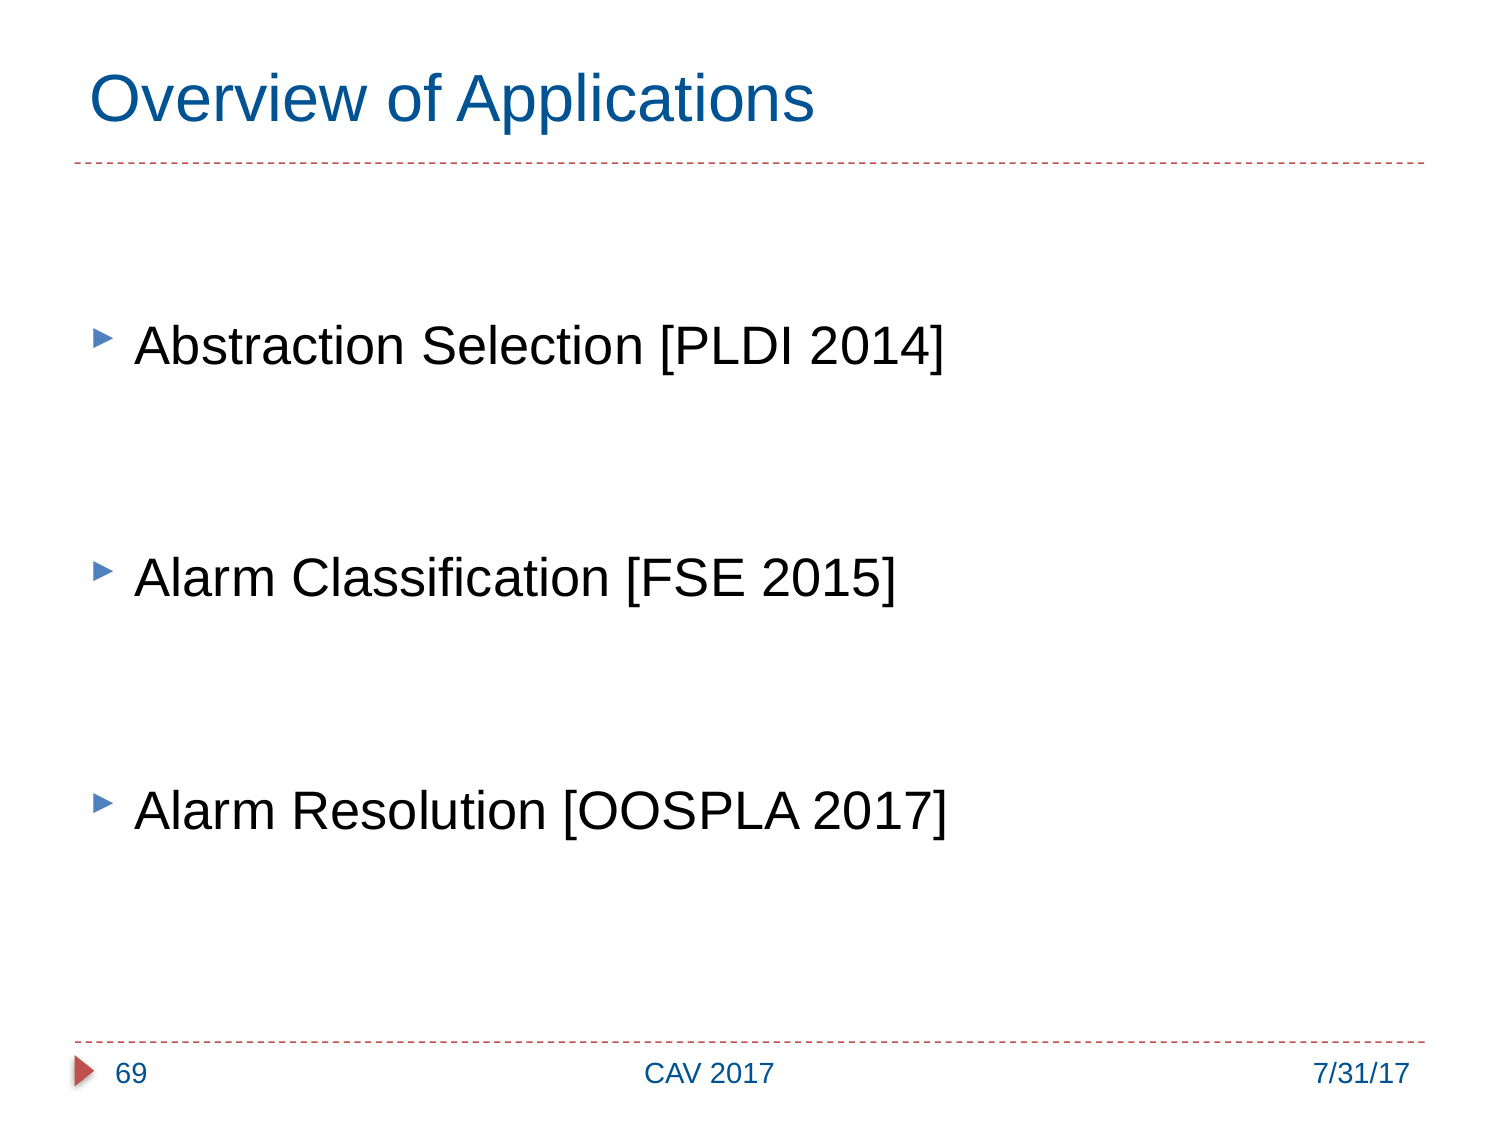

# Overview of Applications
Abstraction Selection [PLDI 2014]

Alarm Classification [FSE 2015]

Alarm Resolution [OOSPLA 2017]

69
CAV 2017
7/31/17